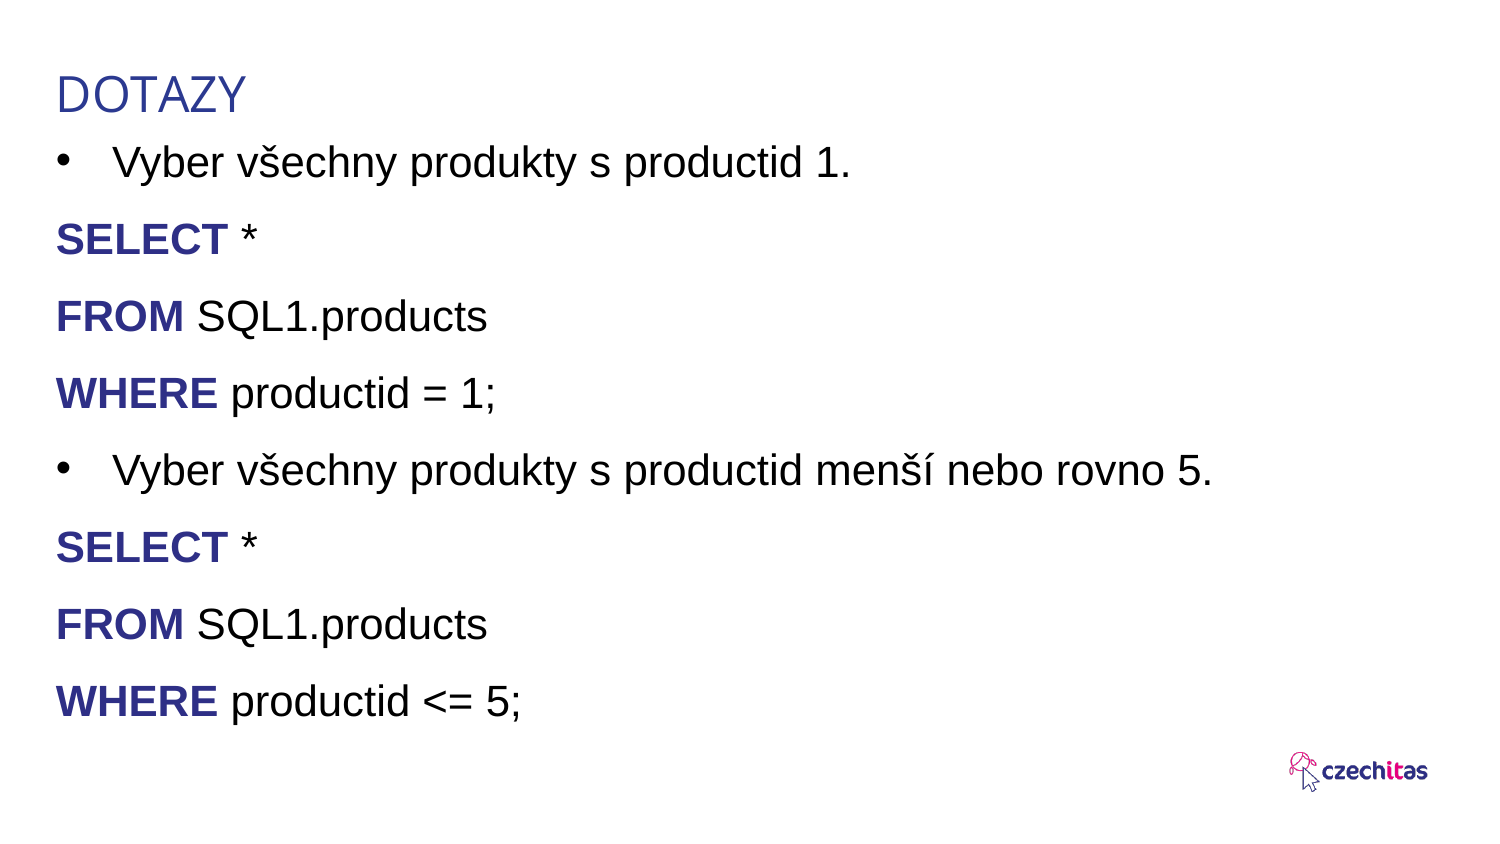

# DOTAZY
Vyber všechny produkty s productid 1.
SELECT *
FROM SQL1.products
WHERE productid = 1;
Vyber všechny produkty s productid menší nebo rovno 5.
SELECT *
FROM SQL1.products
WHERE productid <= 5;